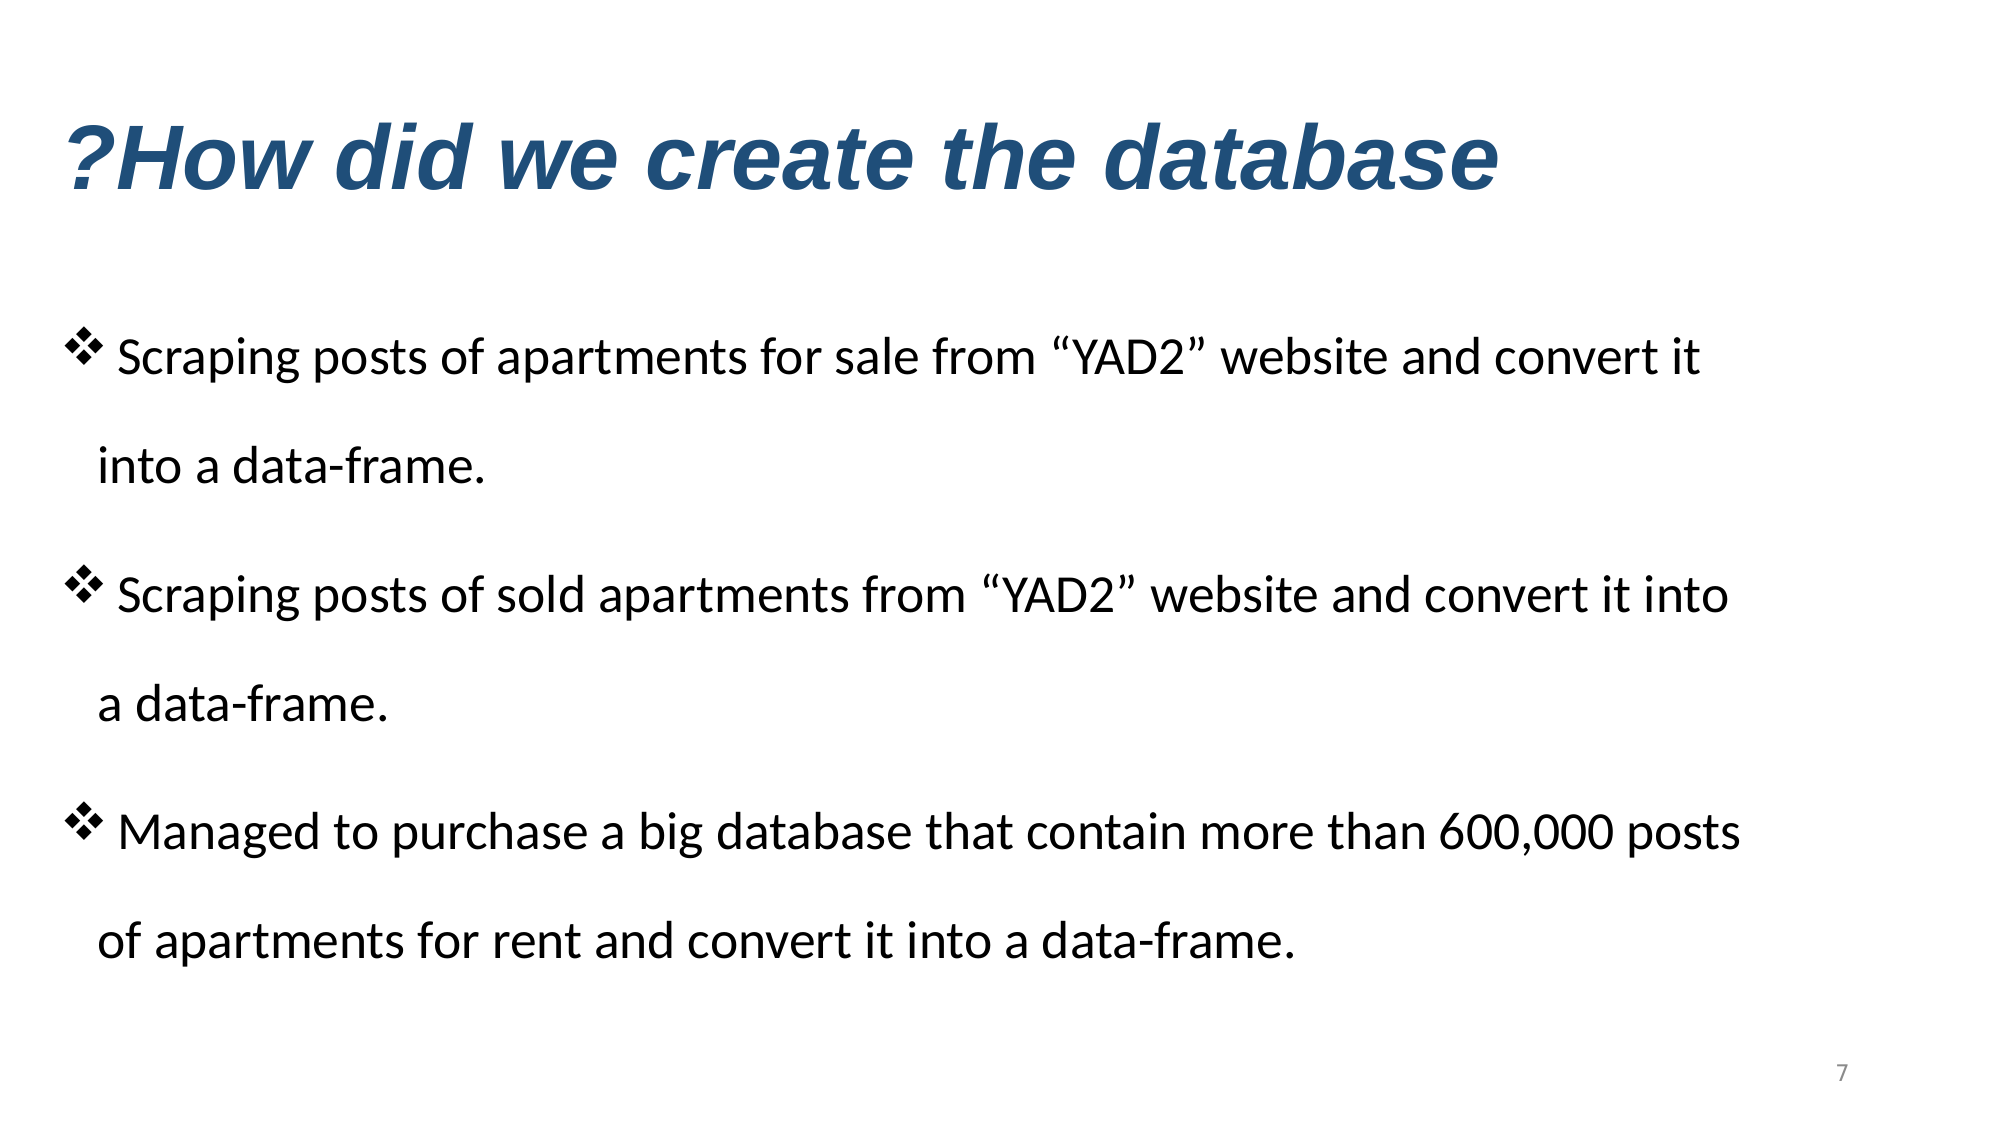

# How did we create the database?
 Scraping posts of apartments for sale from “YAD2” website and convert it into a data-frame.
 Scraping posts of sold apartments from “YAD2” website and convert it into a data-frame.
 Managed to purchase a big database that contain more than 600,000 posts of apartments for rent and convert it into a data-frame.

7